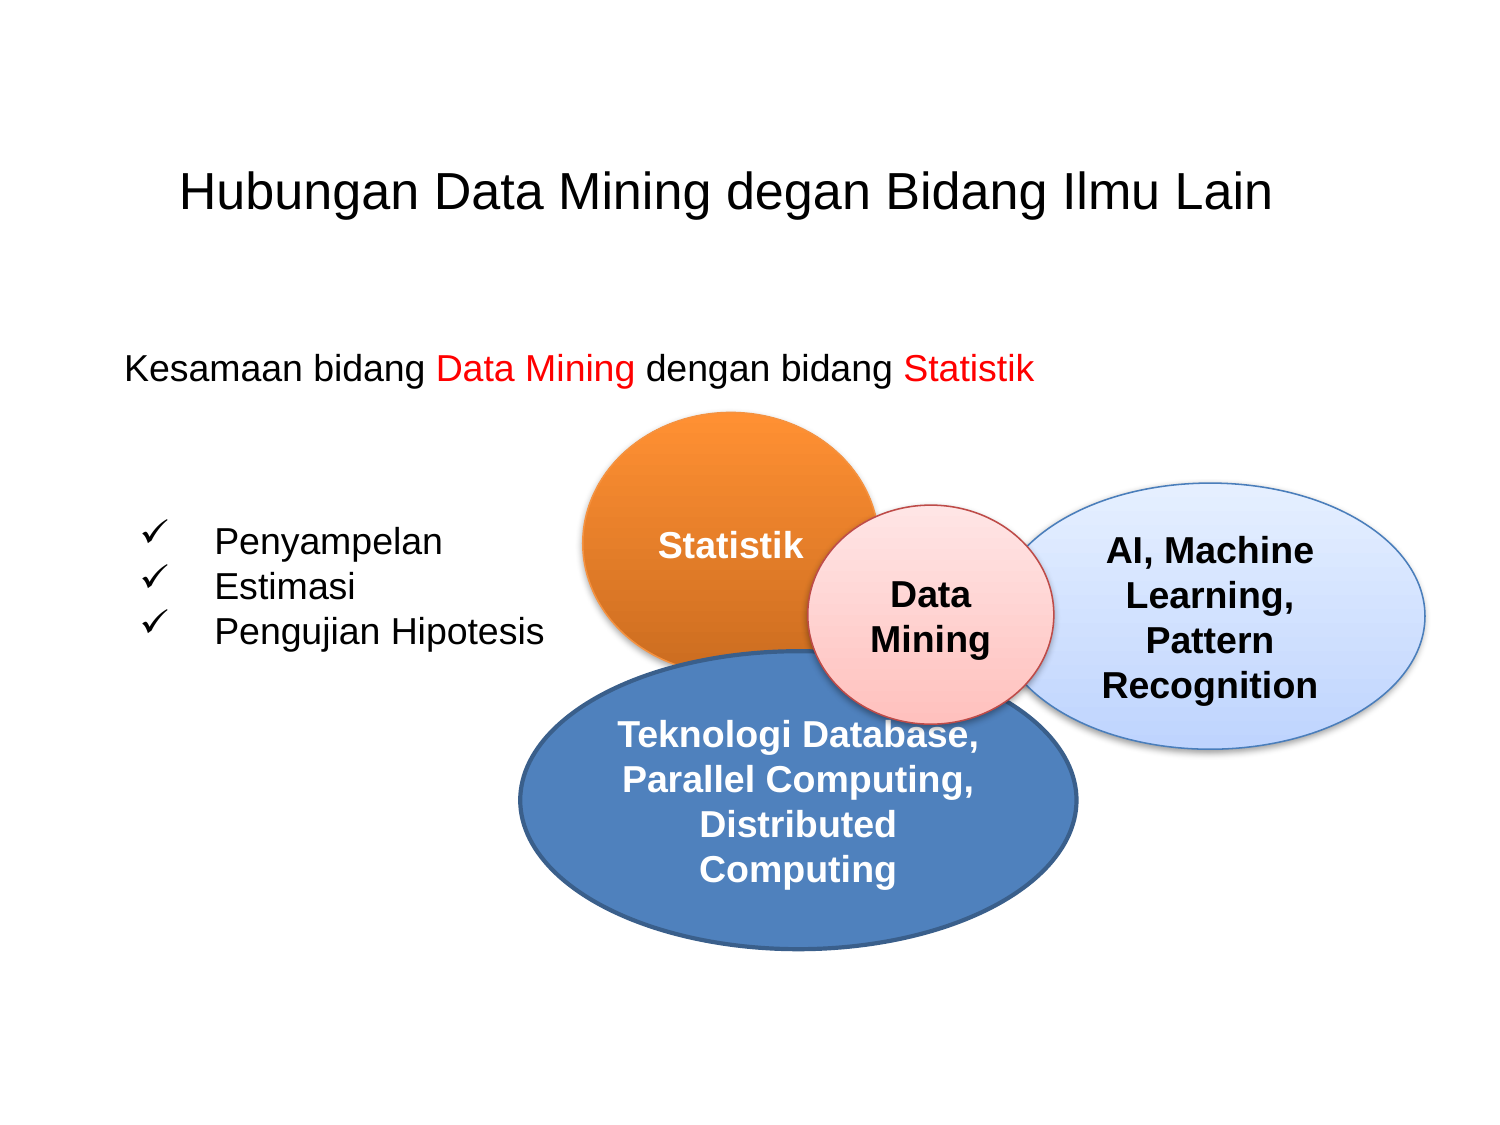

Hubungan Data Mining degan Bidang Ilmu Lain
Kesamaan bidang Data Mining dengan bidang Statistik
Statistik
AI, Machine Learning, Pattern Recognition
Data Mining
Penyampelan
Estimasi
Pengujian Hipotesis
Teknologi Database, Parallel Computing, Distributed Computing